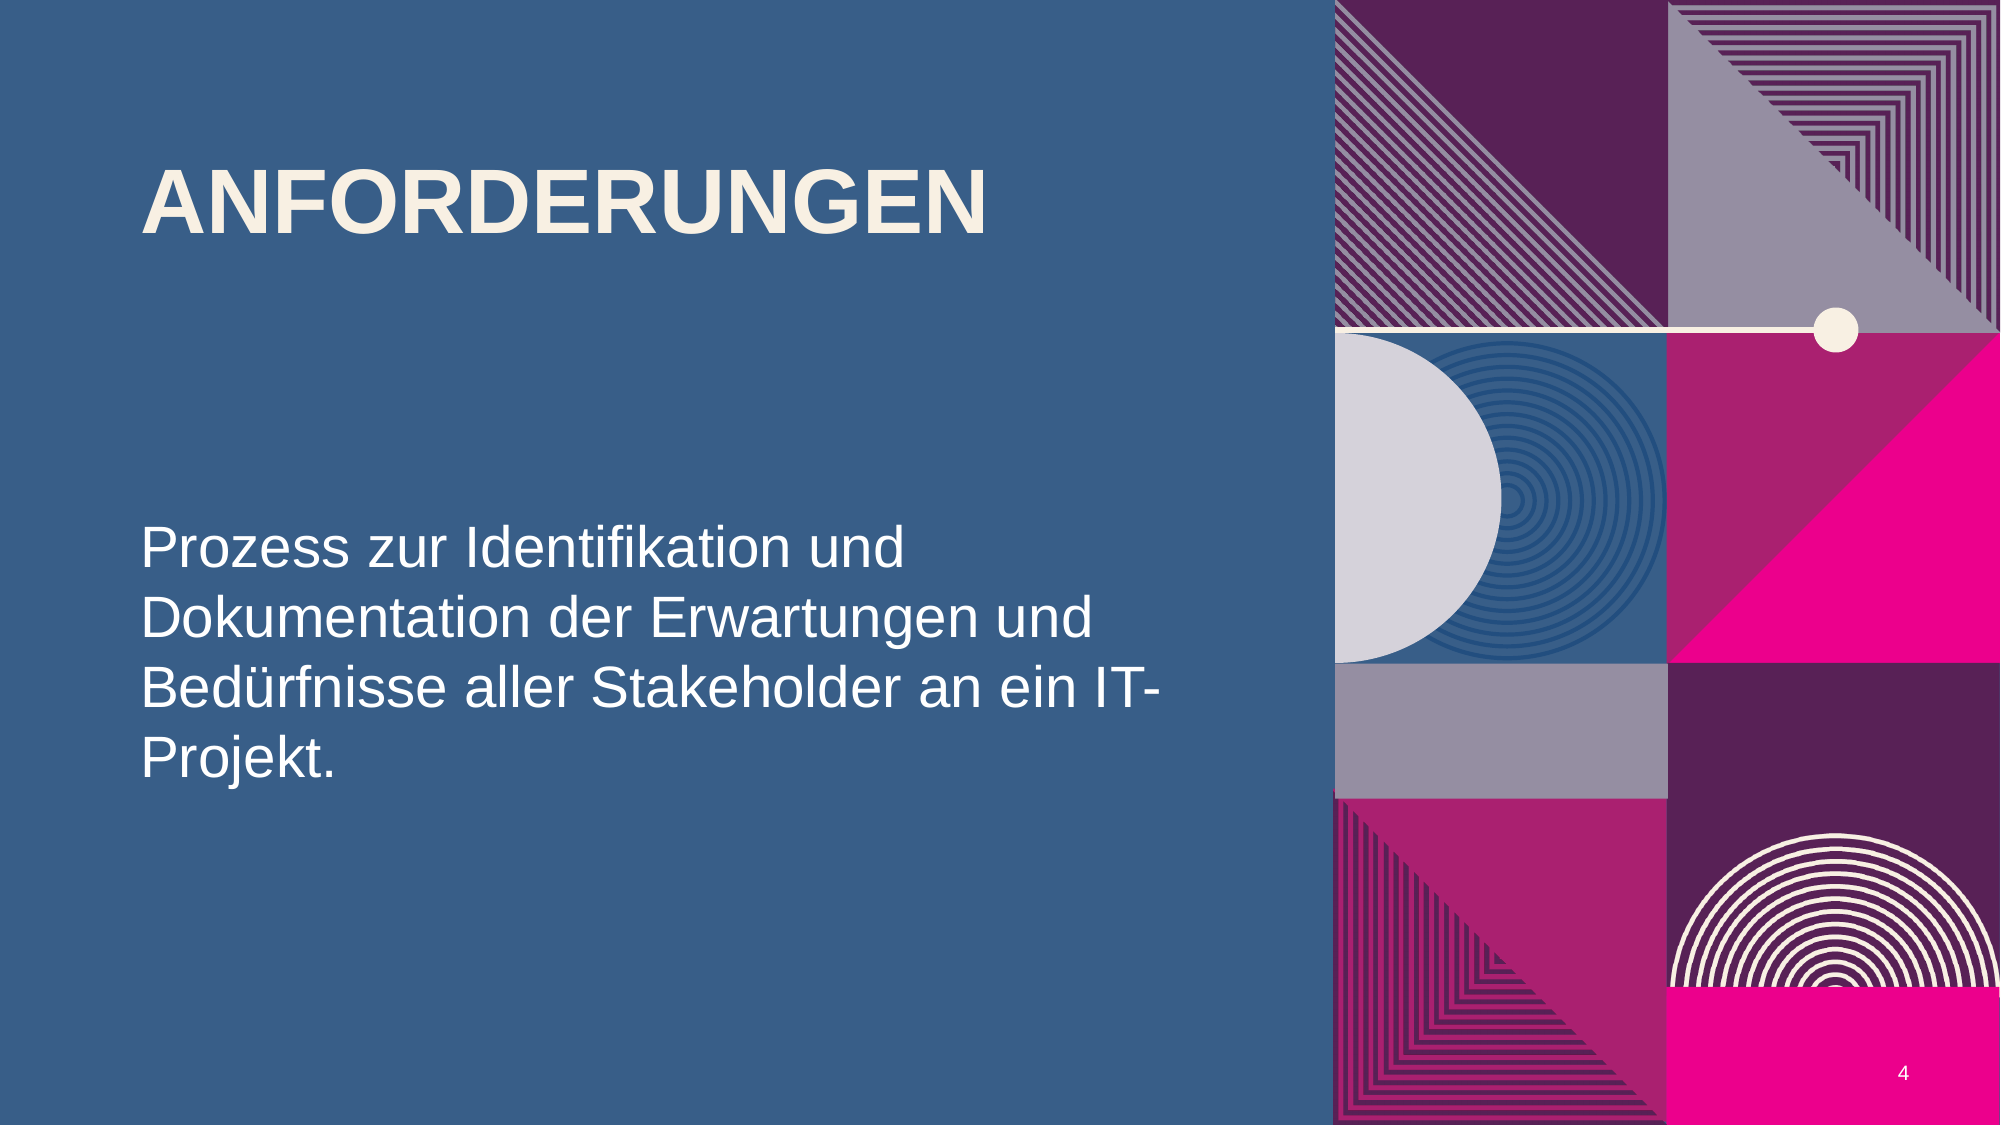

# Anforderungen
Prozess zur Identifikation und Dokumentation der Erwartungen und Bedürfnisse aller Stakeholder an ein IT-Projekt.
4